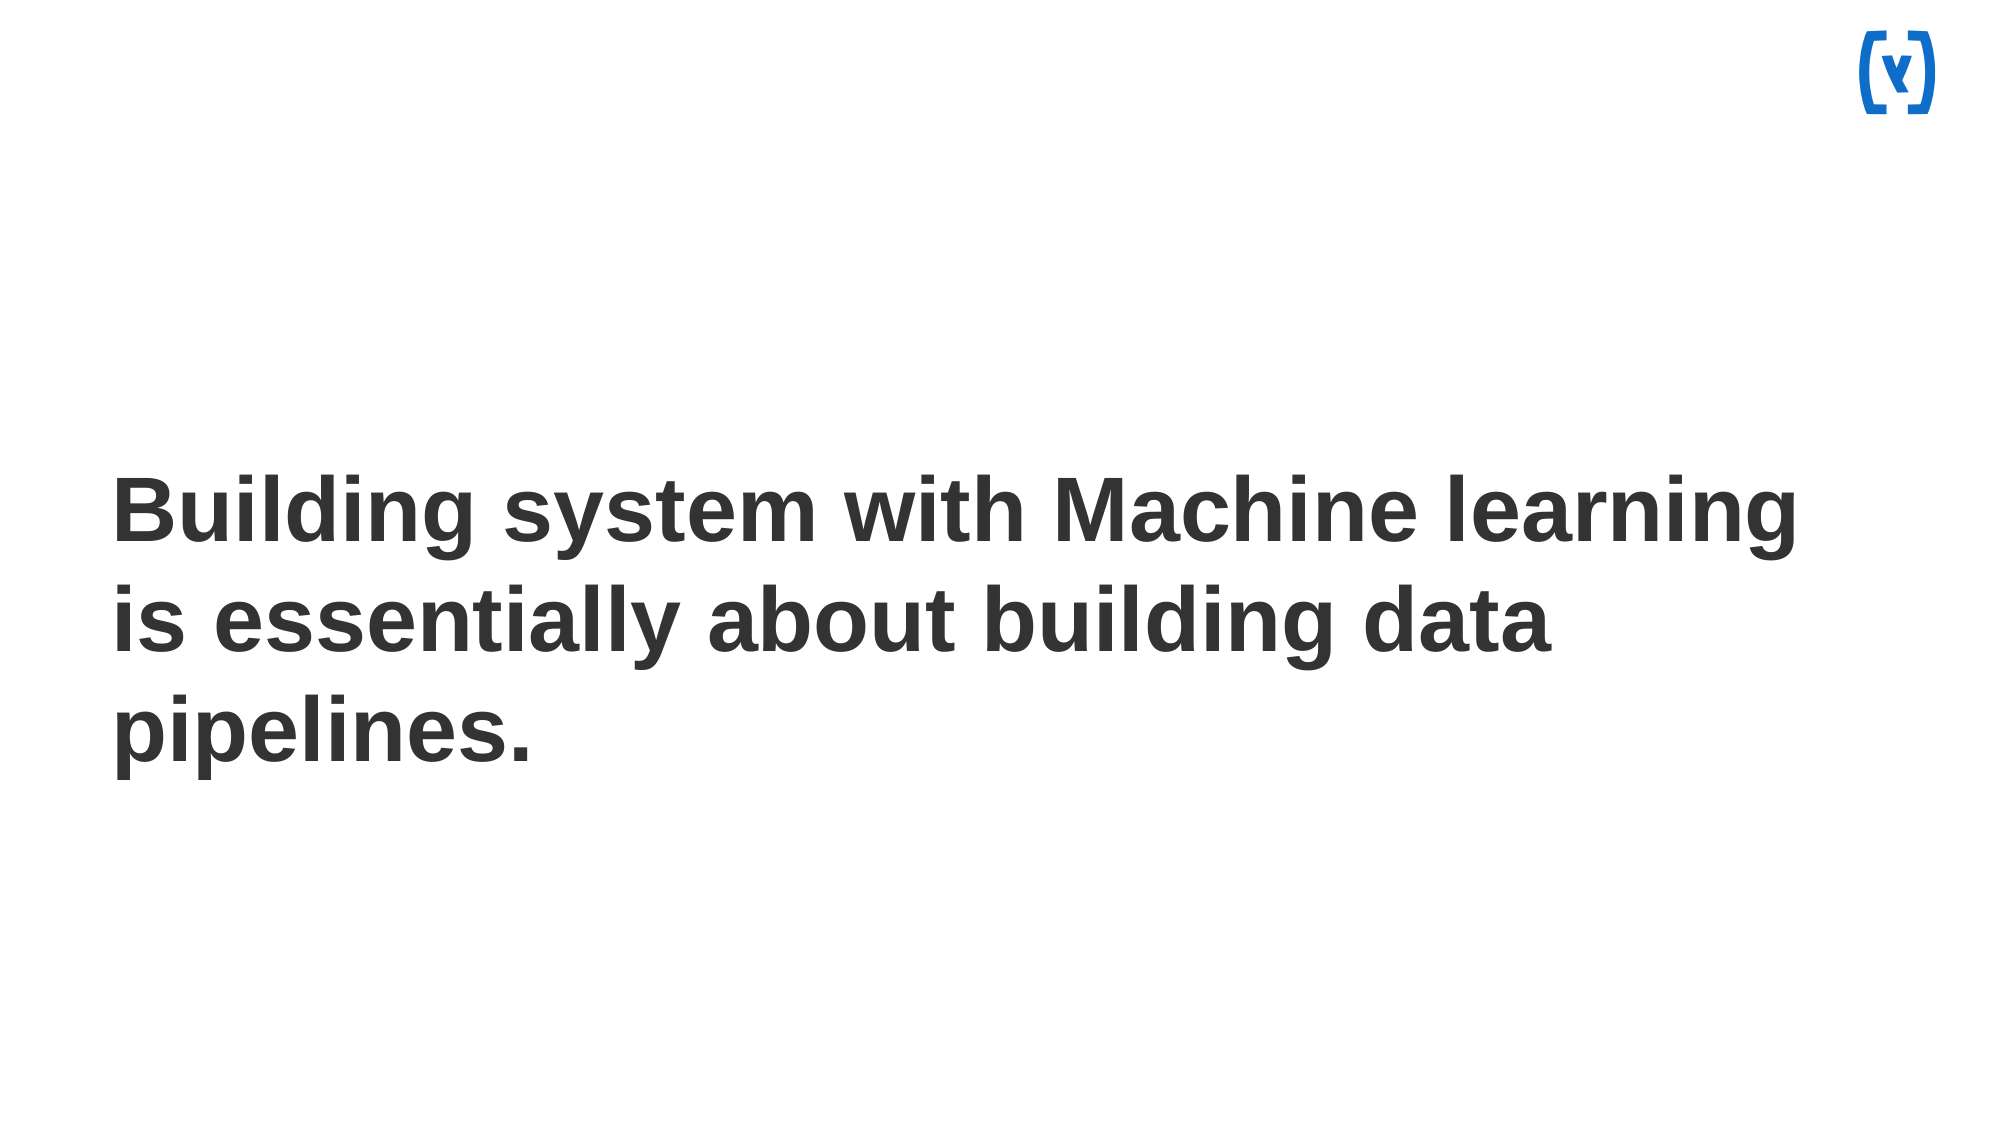

Building system with Machine learning is essentially about building data pipelines.